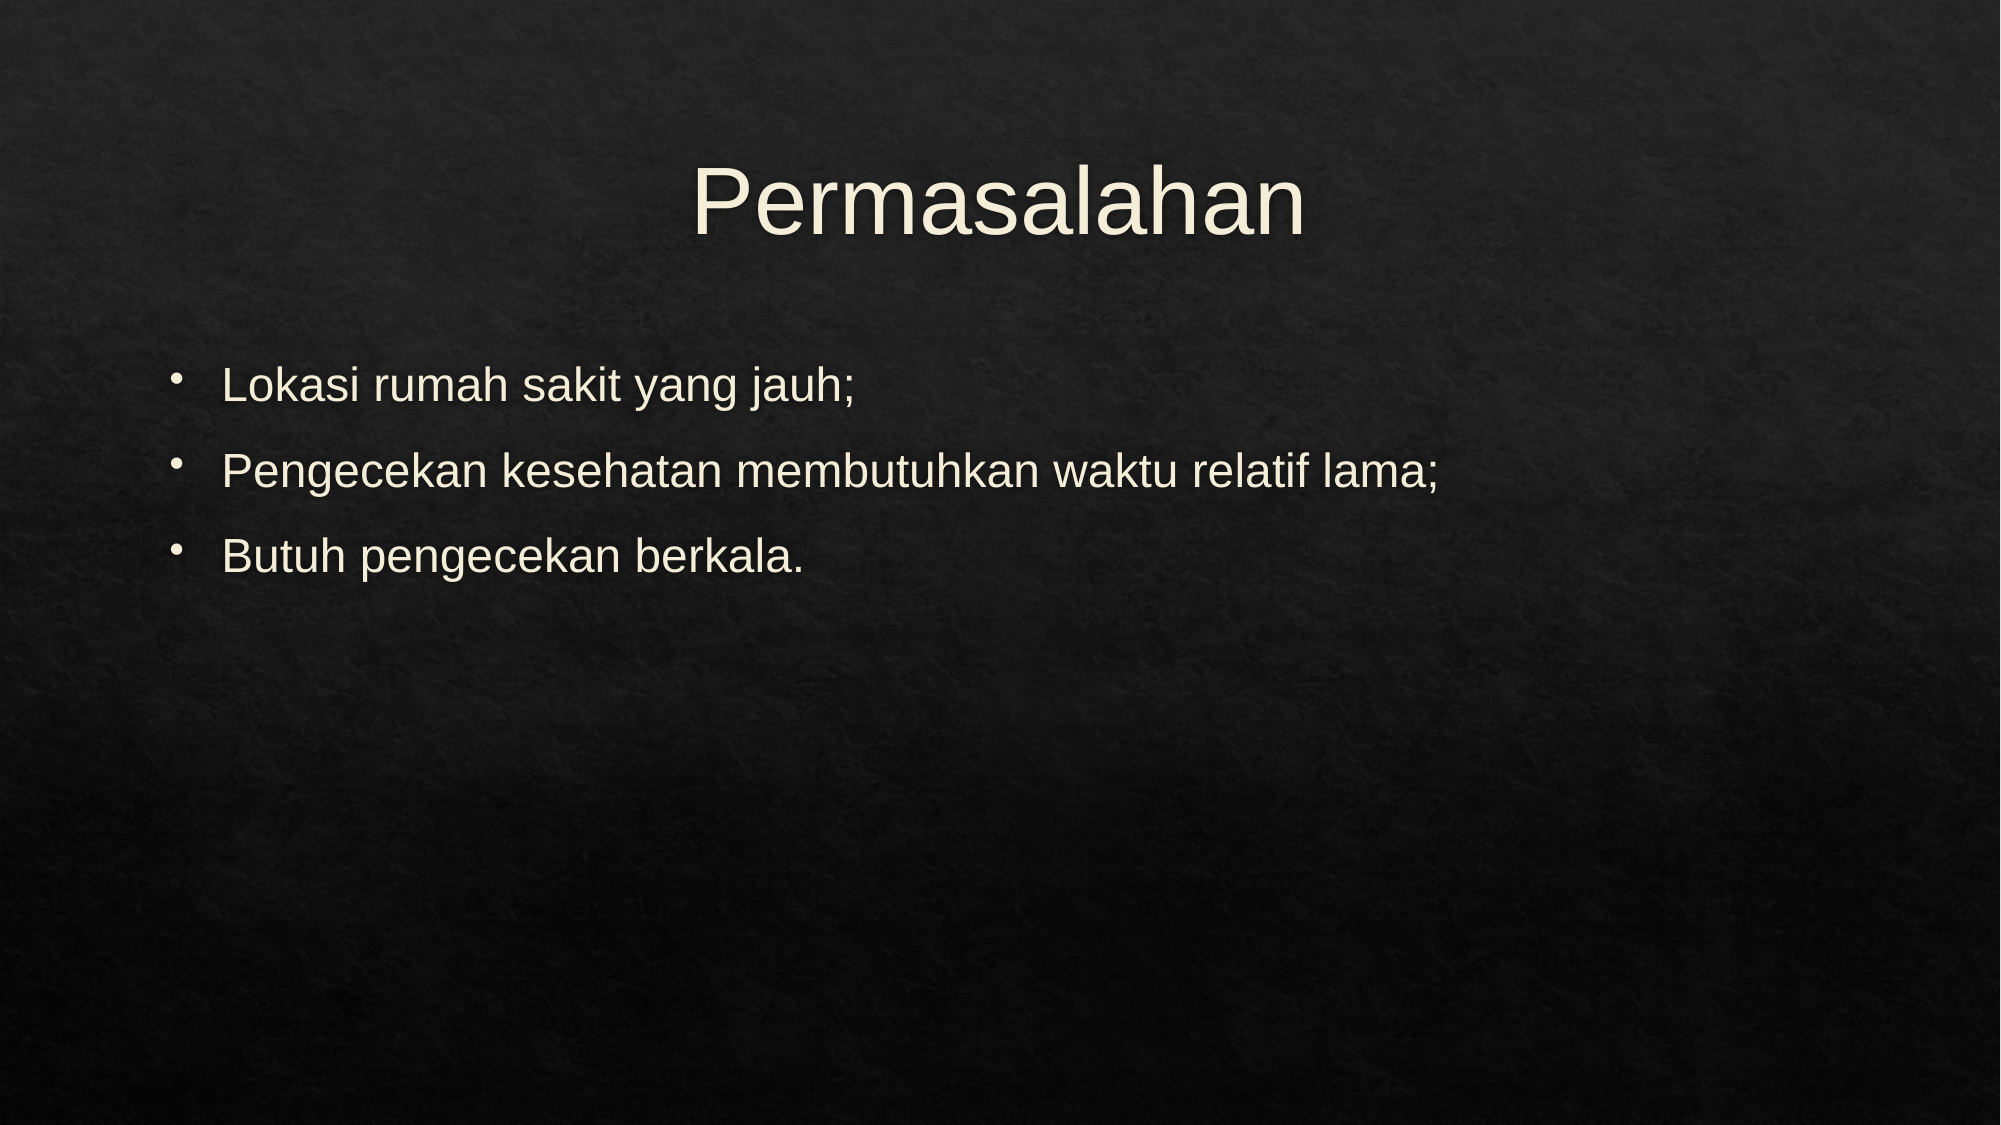

# Permasalahan
Lokasi rumah sakit yang jauh;
Pengecekan kesehatan membutuhkan waktu relatif lama;
Butuh pengecekan berkala.